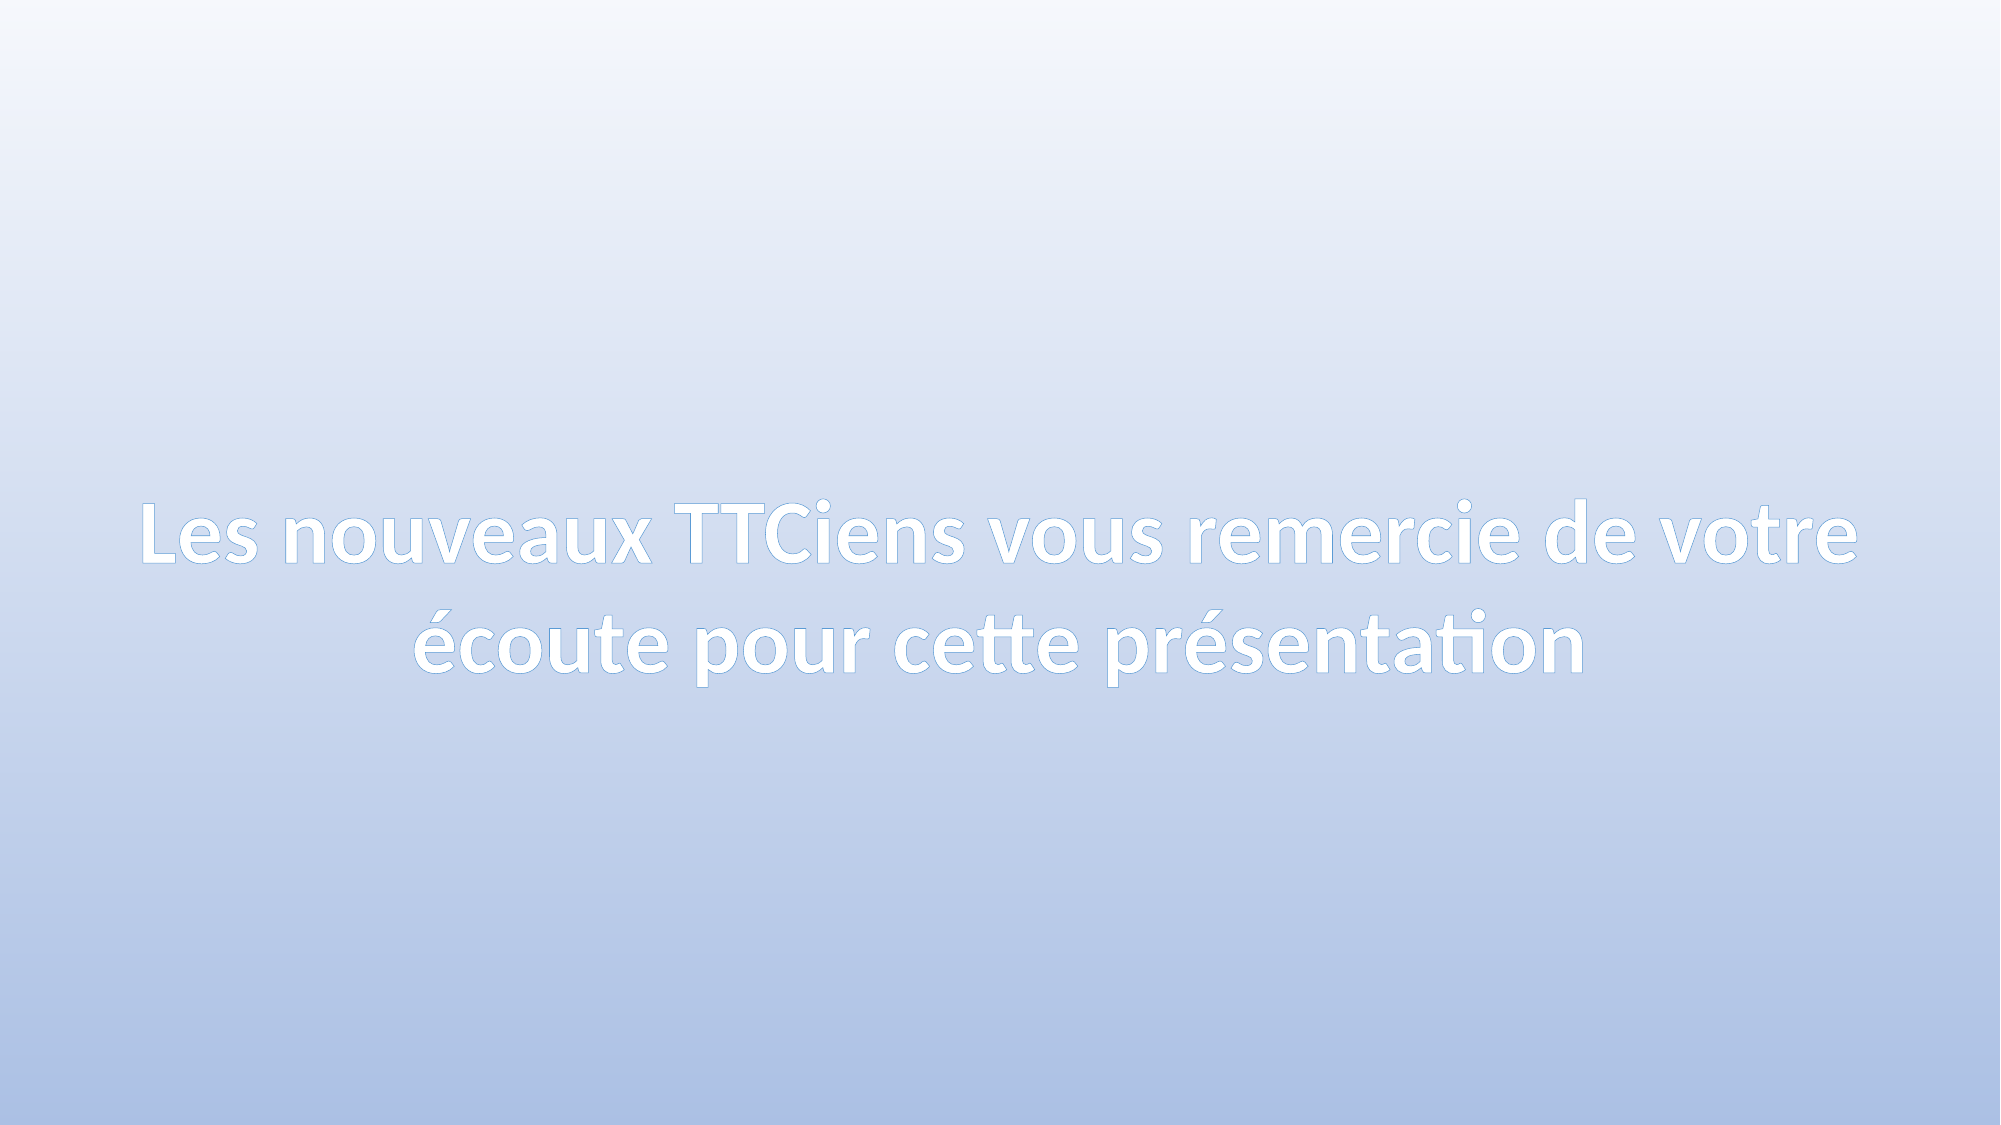

Les nouveaux TTCiens vous remercie de votre écoute pour cette présentation